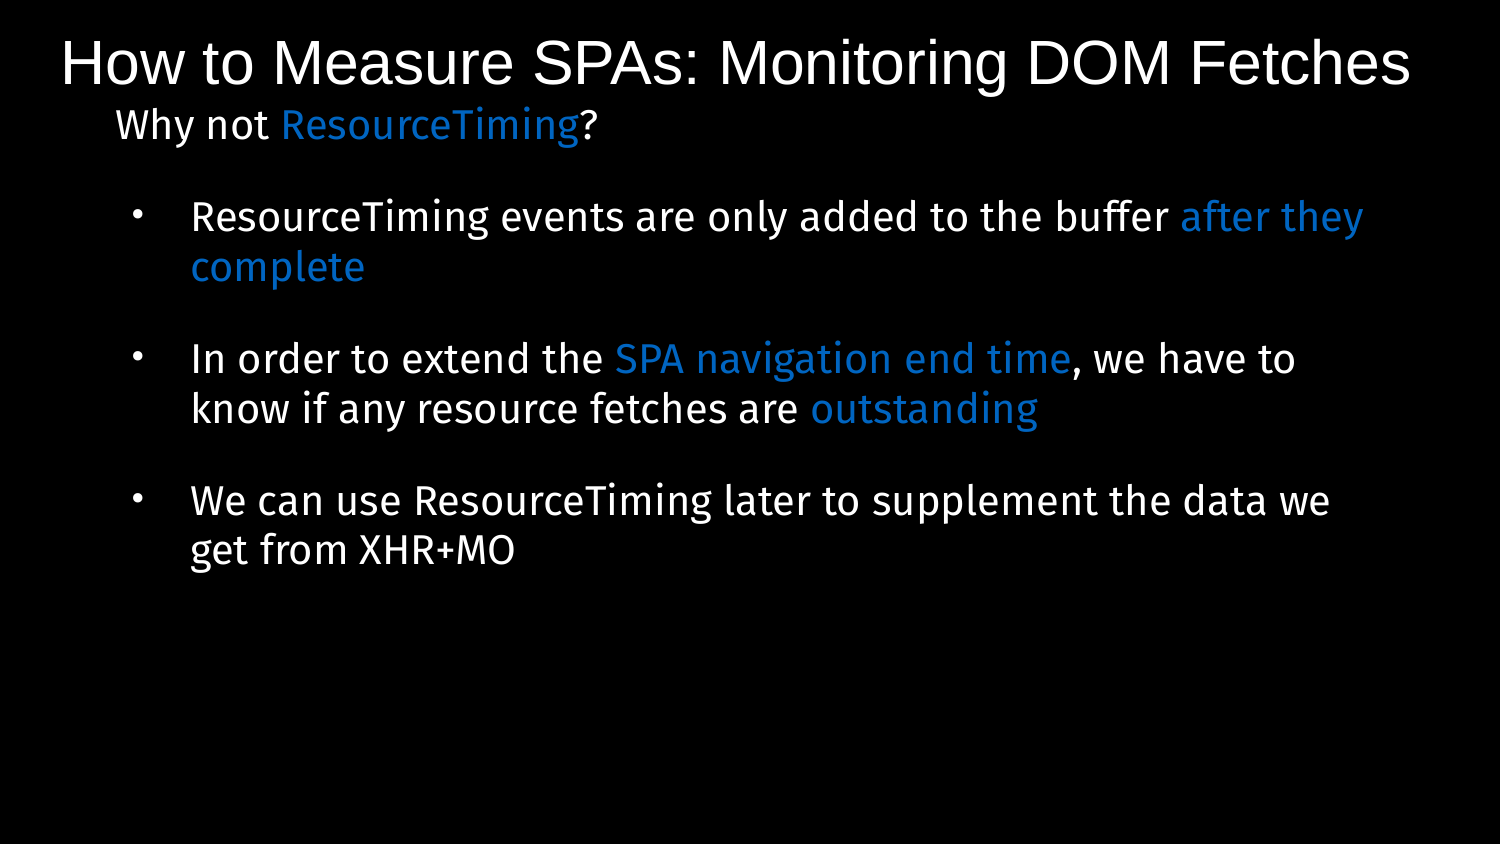

# How to Measure SPAs: Monitoring DOM Fetches
Why not ResourceTiming?
ResourceTiming events are only added to the buffer after they complete
In order to extend the SPA navigation end time, we have to know if any resource fetches are outstanding
We can use ResourceTiming later to supplement the data we get from XHR+MO